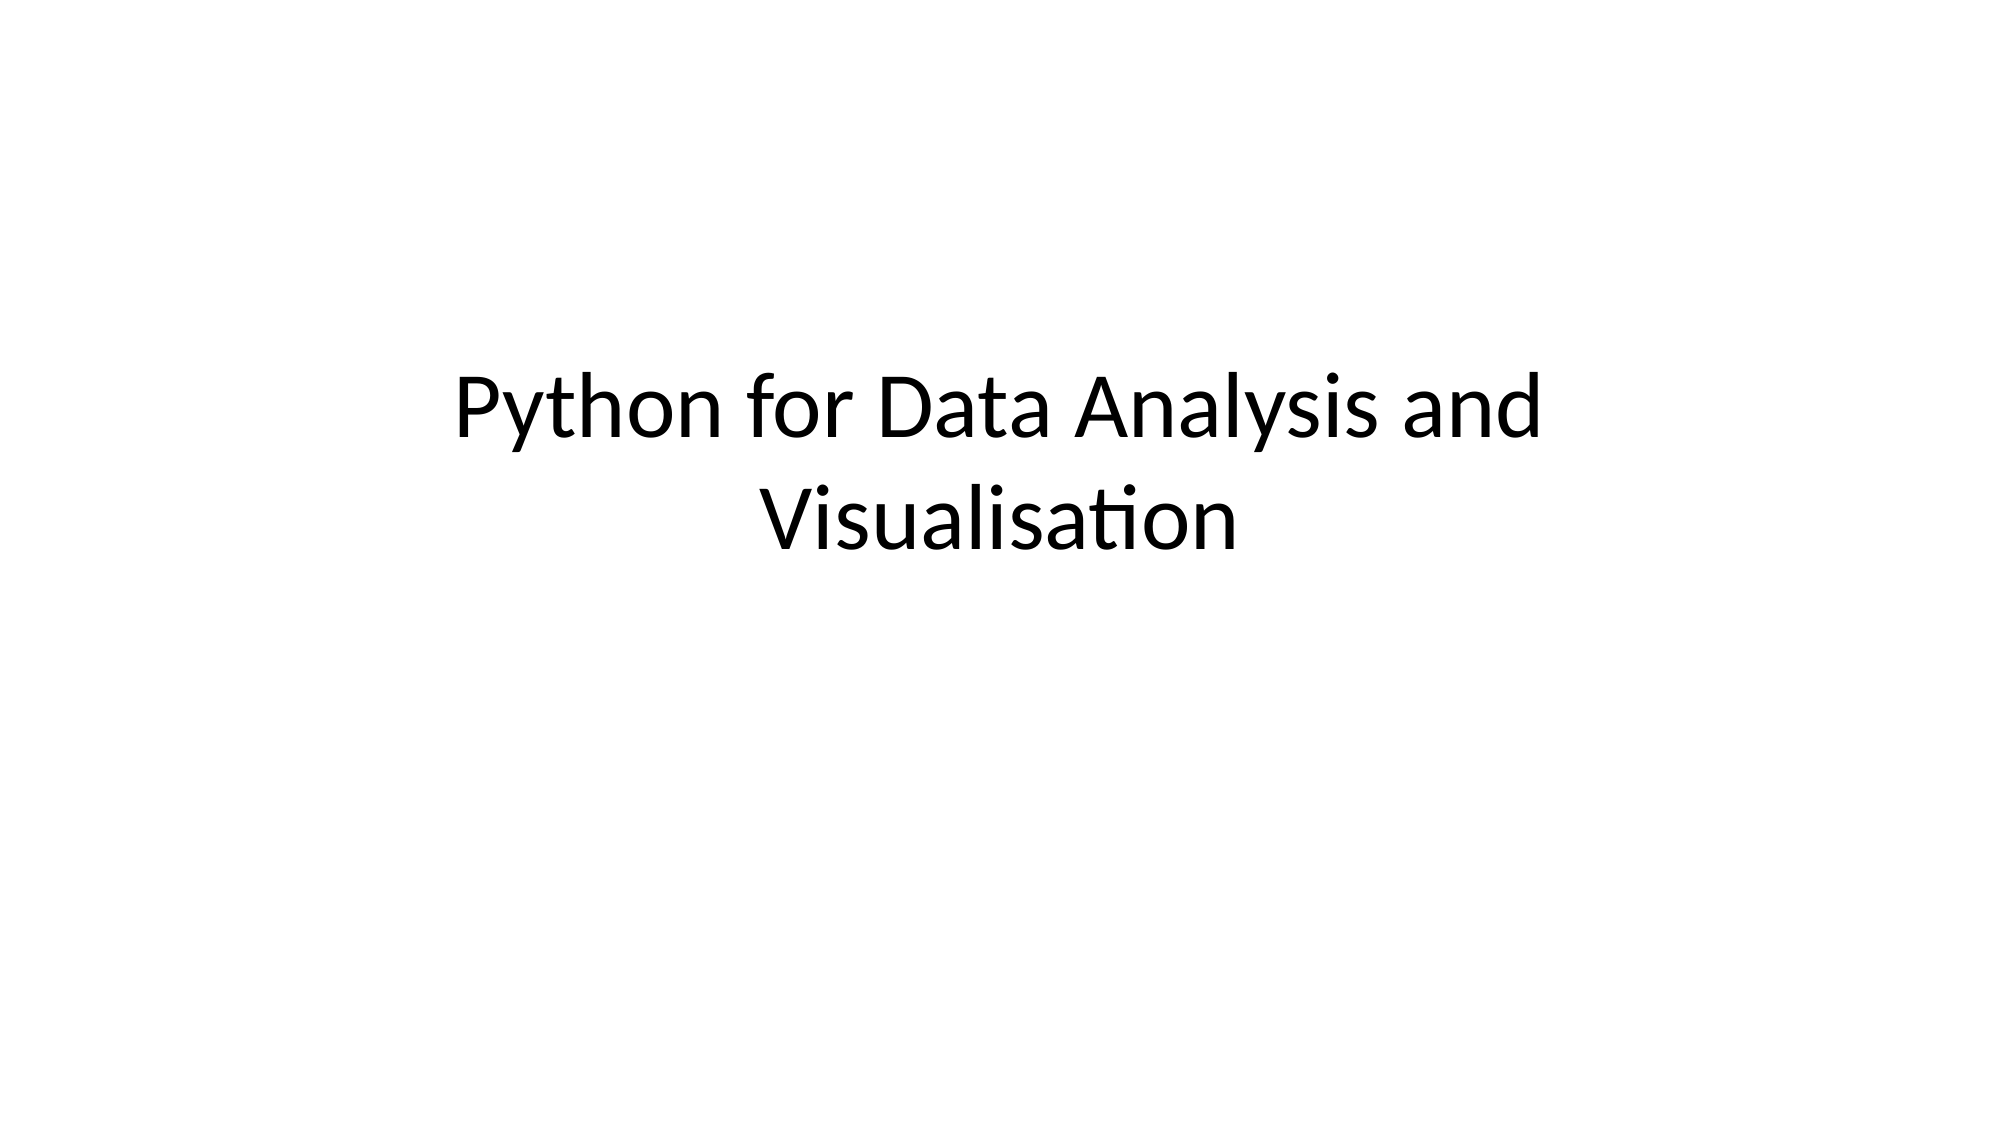

# Python for Data Analysis and Visualisation

71